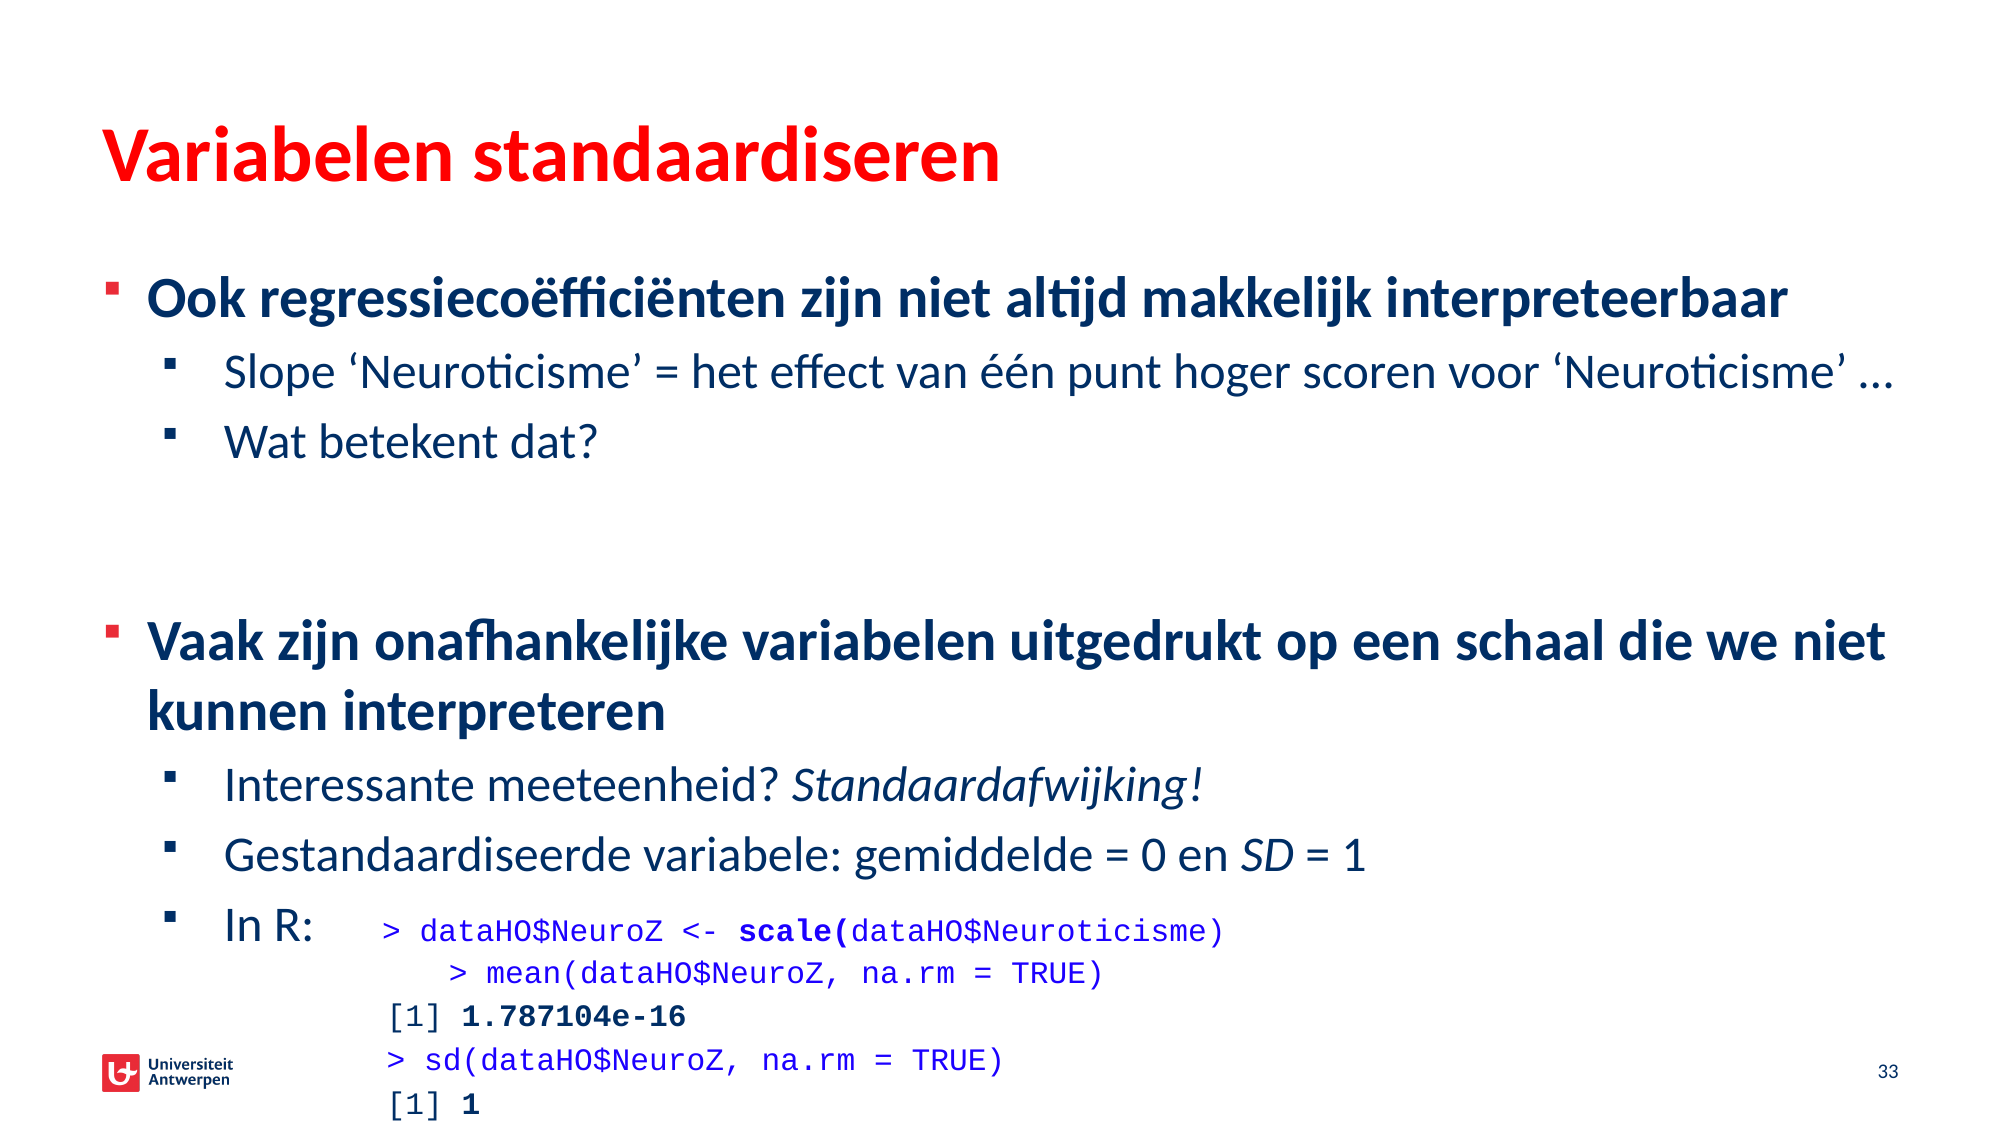

# Variabelen standaardiseren
Ook regressiecoëfficiënten zijn niet altijd makkelijk interpreteerbaar
Slope ‘Neuroticisme’ = het effect van één punt hoger scoren voor ‘Neuroticisme’ …
Wat betekent dat?

Vaak zijn onafhankelijke variabelen uitgedrukt op een schaal die we niet kunnen interpreteren
Interessante meeteenheid? Standaardafwijking!
Gestandaardiseerde variabele: gemiddelde = 0 en SD = 1
In R:      > dataHO$NeuroZ <- scale(dataHO$Neuroticisme)
	    > mean(dataHO$NeuroZ, na.rm = TRUE)
	    [1] 1.787104e-16
	    > sd(dataHO$NeuroZ, na.rm = TRUE)
	    [1] 1

33